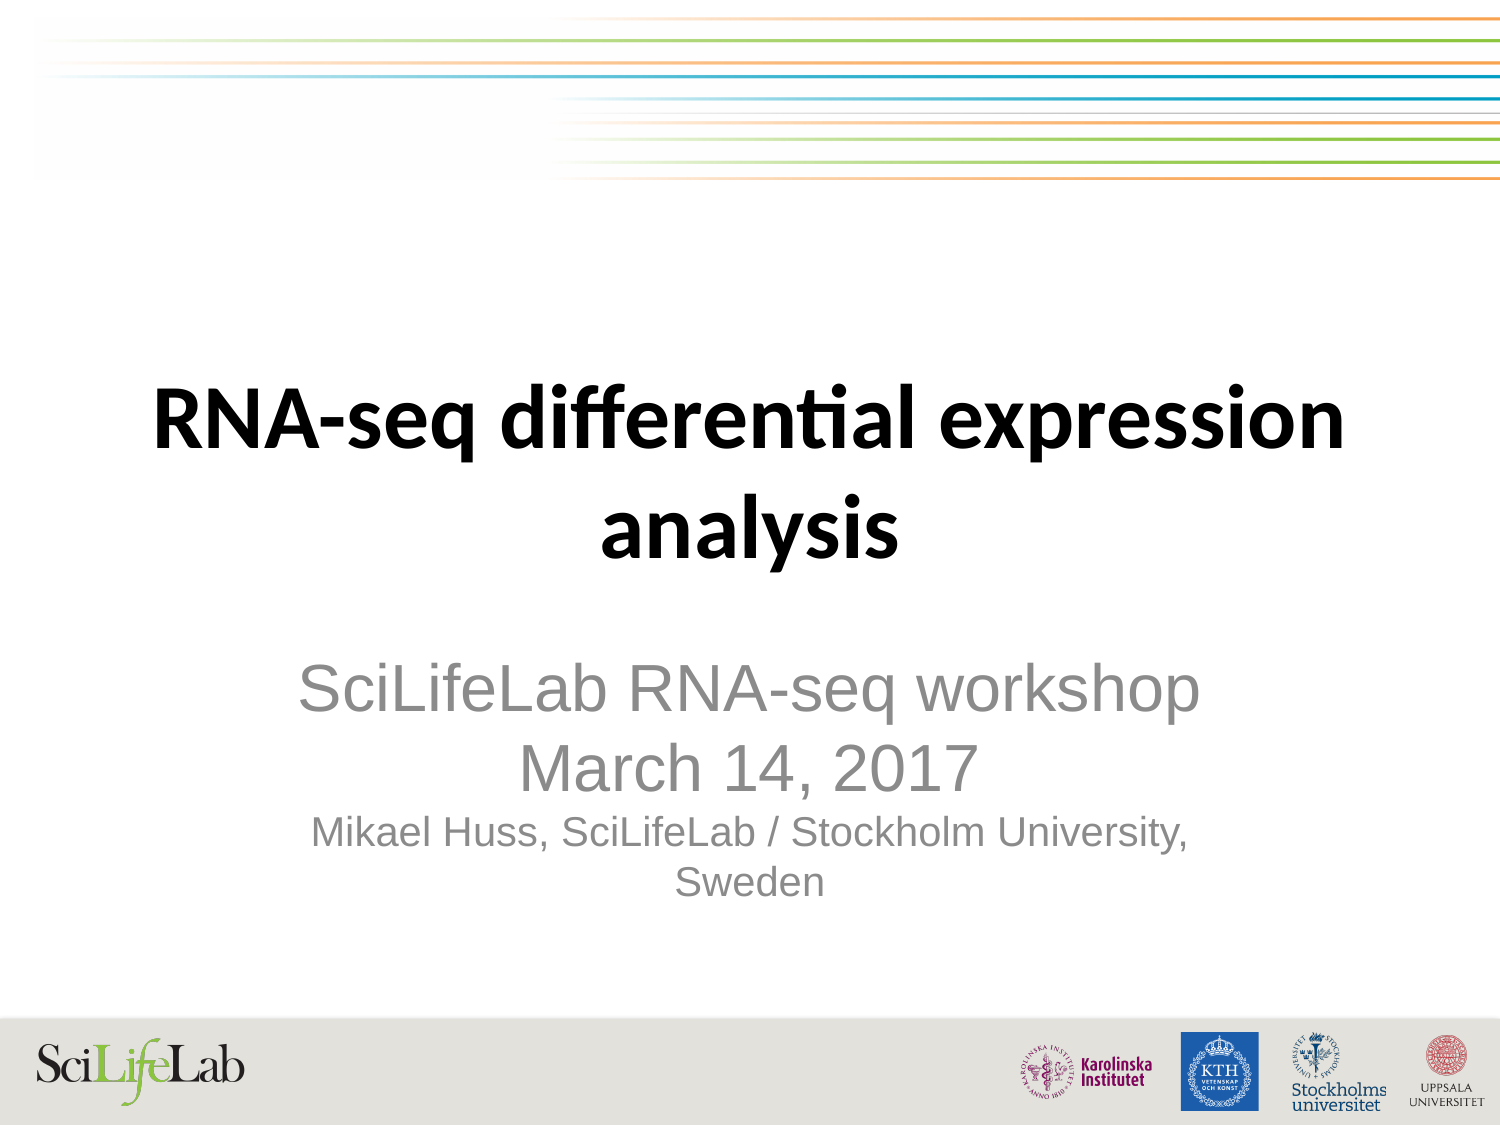

# RNA-seq differential expression analysis
SciLifeLab RNA-seq workshop
March 14, 2017
Mikael Huss, SciLifeLab / Stockholm University, Sweden